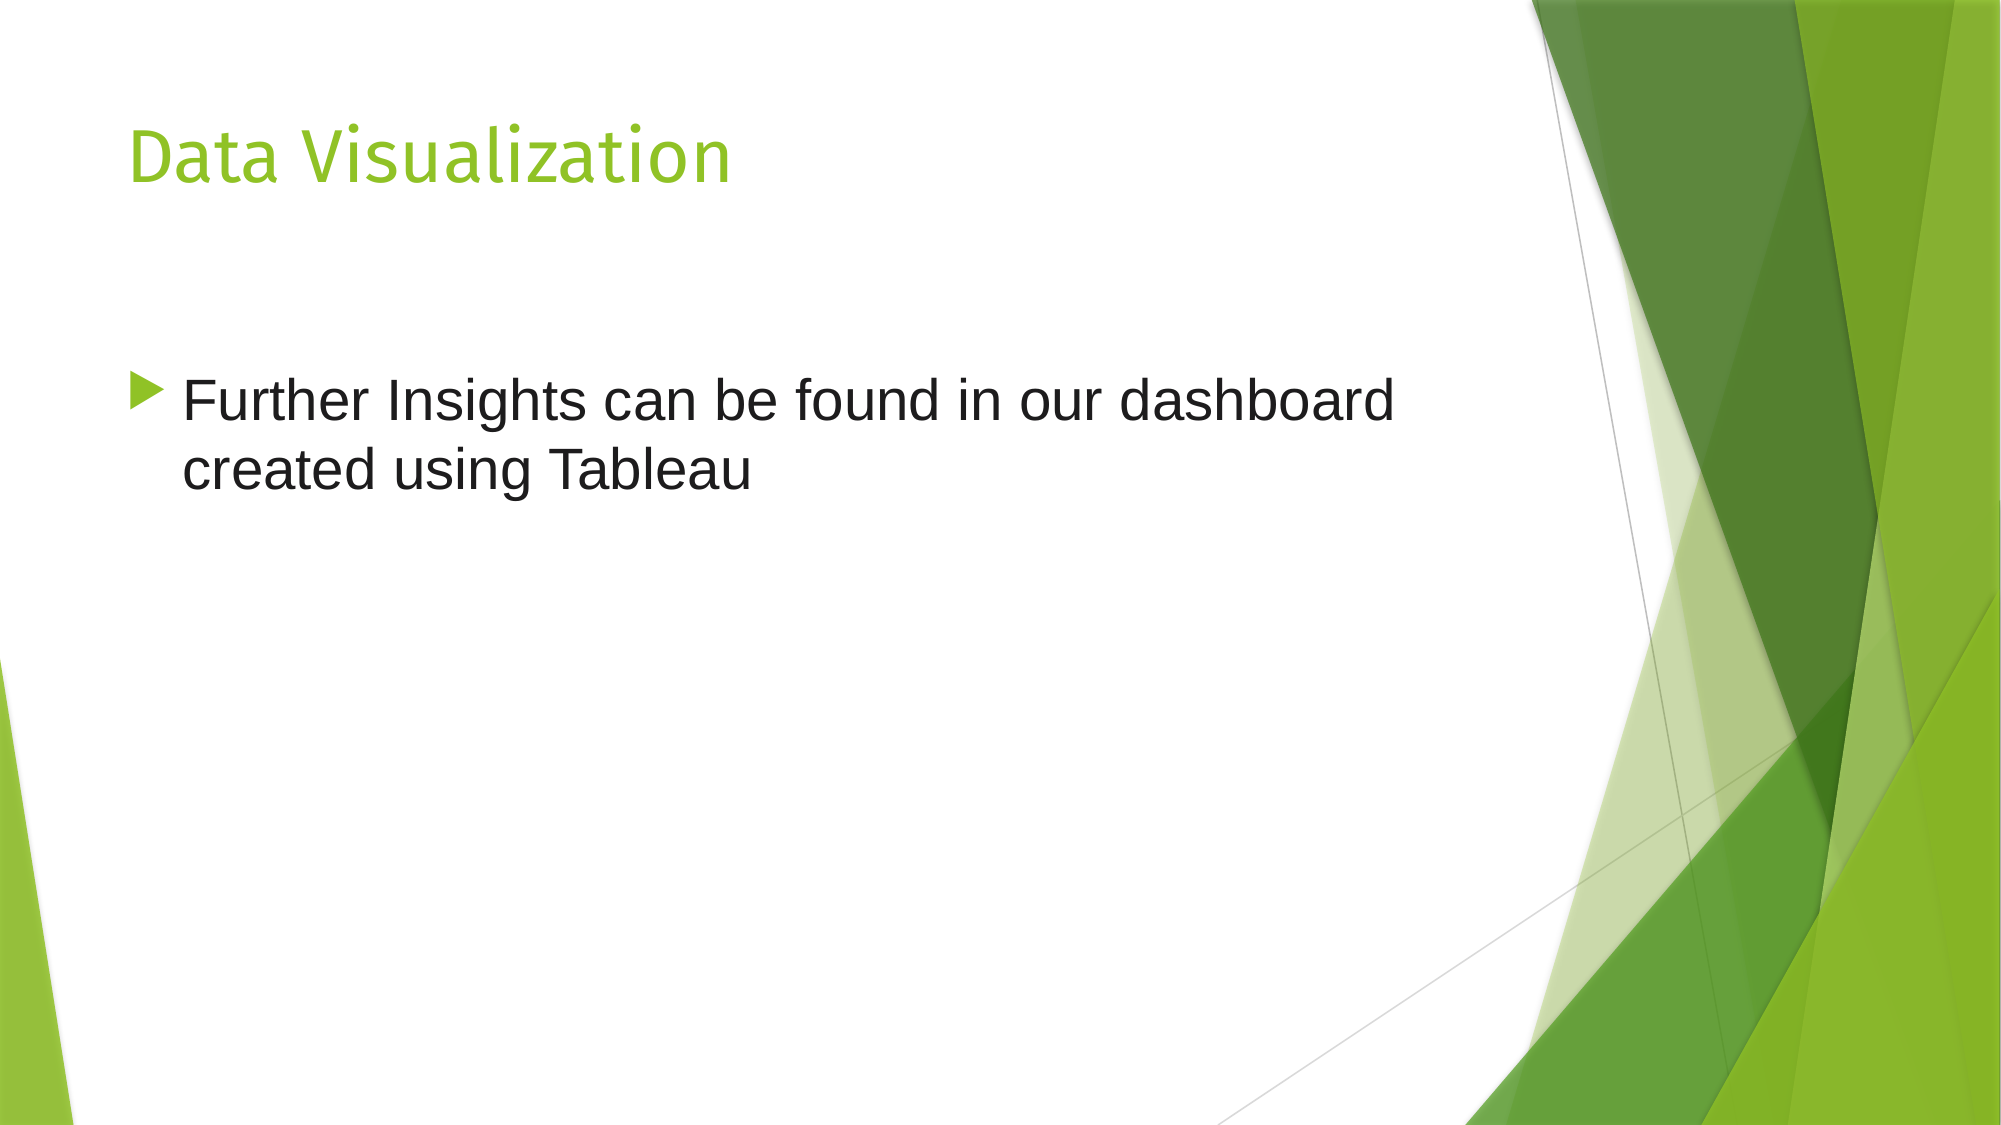

# Data Visualization
Further Insights can be found in our dashboard created using Tableau